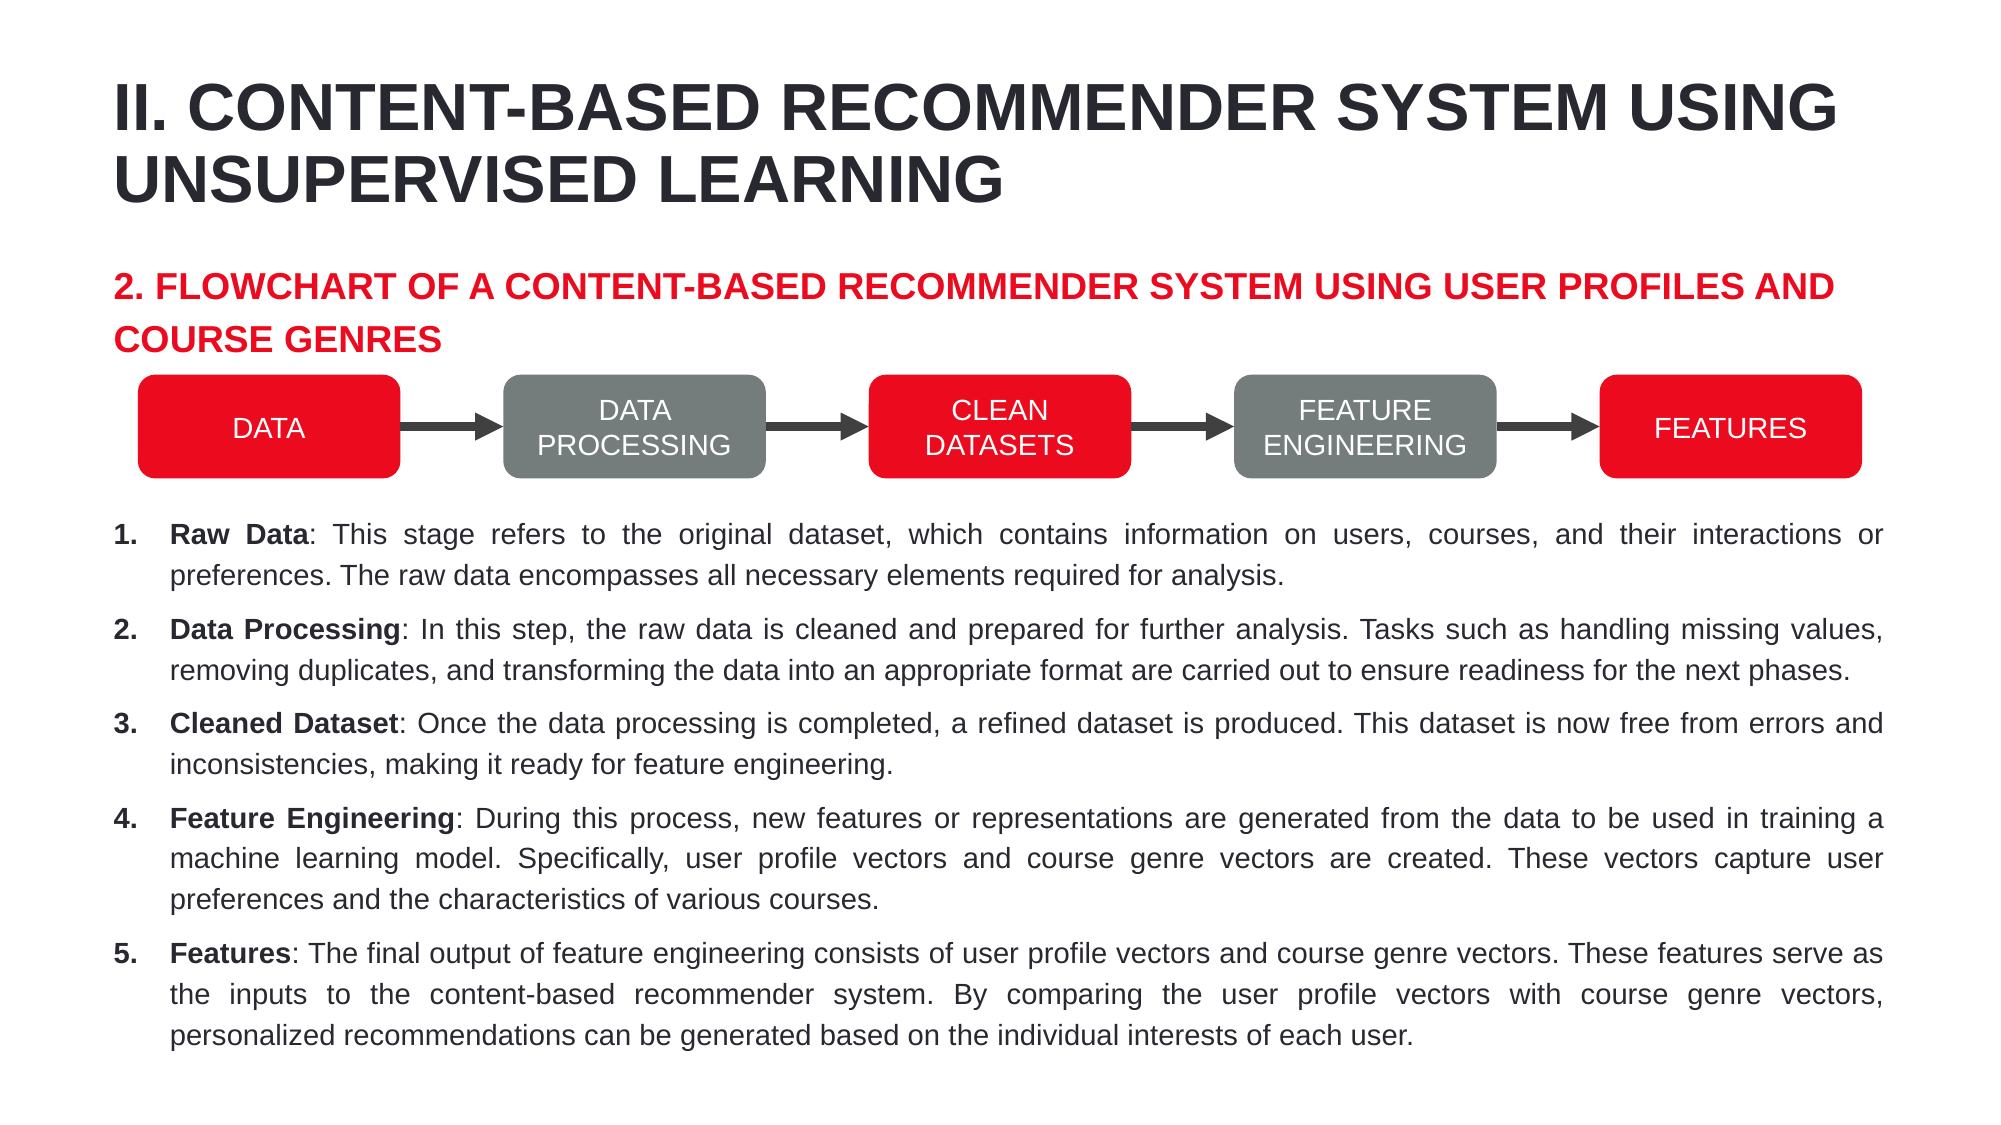

# II. CONTENT-BASED RECOMMENDER SYSTEM USING UNSUPERVISED LEARNING
2. FLOWCHART OF A CONTENT-BASED RECOMMENDER SYSTEM USING USER PROFILES AND COURSE GENRES
DATA
FEATURES
DATA PROCESSING
CLEAN DATASETS
FEATURE ENGINEERING
Raw Data: This stage refers to the original dataset, which contains information on users, courses, and their interactions or preferences. The raw data encompasses all necessary elements required for analysis.
Data Processing: In this step, the raw data is cleaned and prepared for further analysis. Tasks such as handling missing values, removing duplicates, and transforming the data into an appropriate format are carried out to ensure readiness for the next phases.
Cleaned Dataset: Once the data processing is completed, a refined dataset is produced. This dataset is now free from errors and inconsistencies, making it ready for feature engineering.
Feature Engineering: During this process, new features or representations are generated from the data to be used in training a machine learning model. Specifically, user profile vectors and course genre vectors are created. These vectors capture user preferences and the characteristics of various courses.
Features: The final output of feature engineering consists of user profile vectors and course genre vectors. These features serve as the inputs to the content-based recommender system. By comparing the user profile vectors with course genre vectors, personalized recommendations can be generated based on the individual interests of each user.